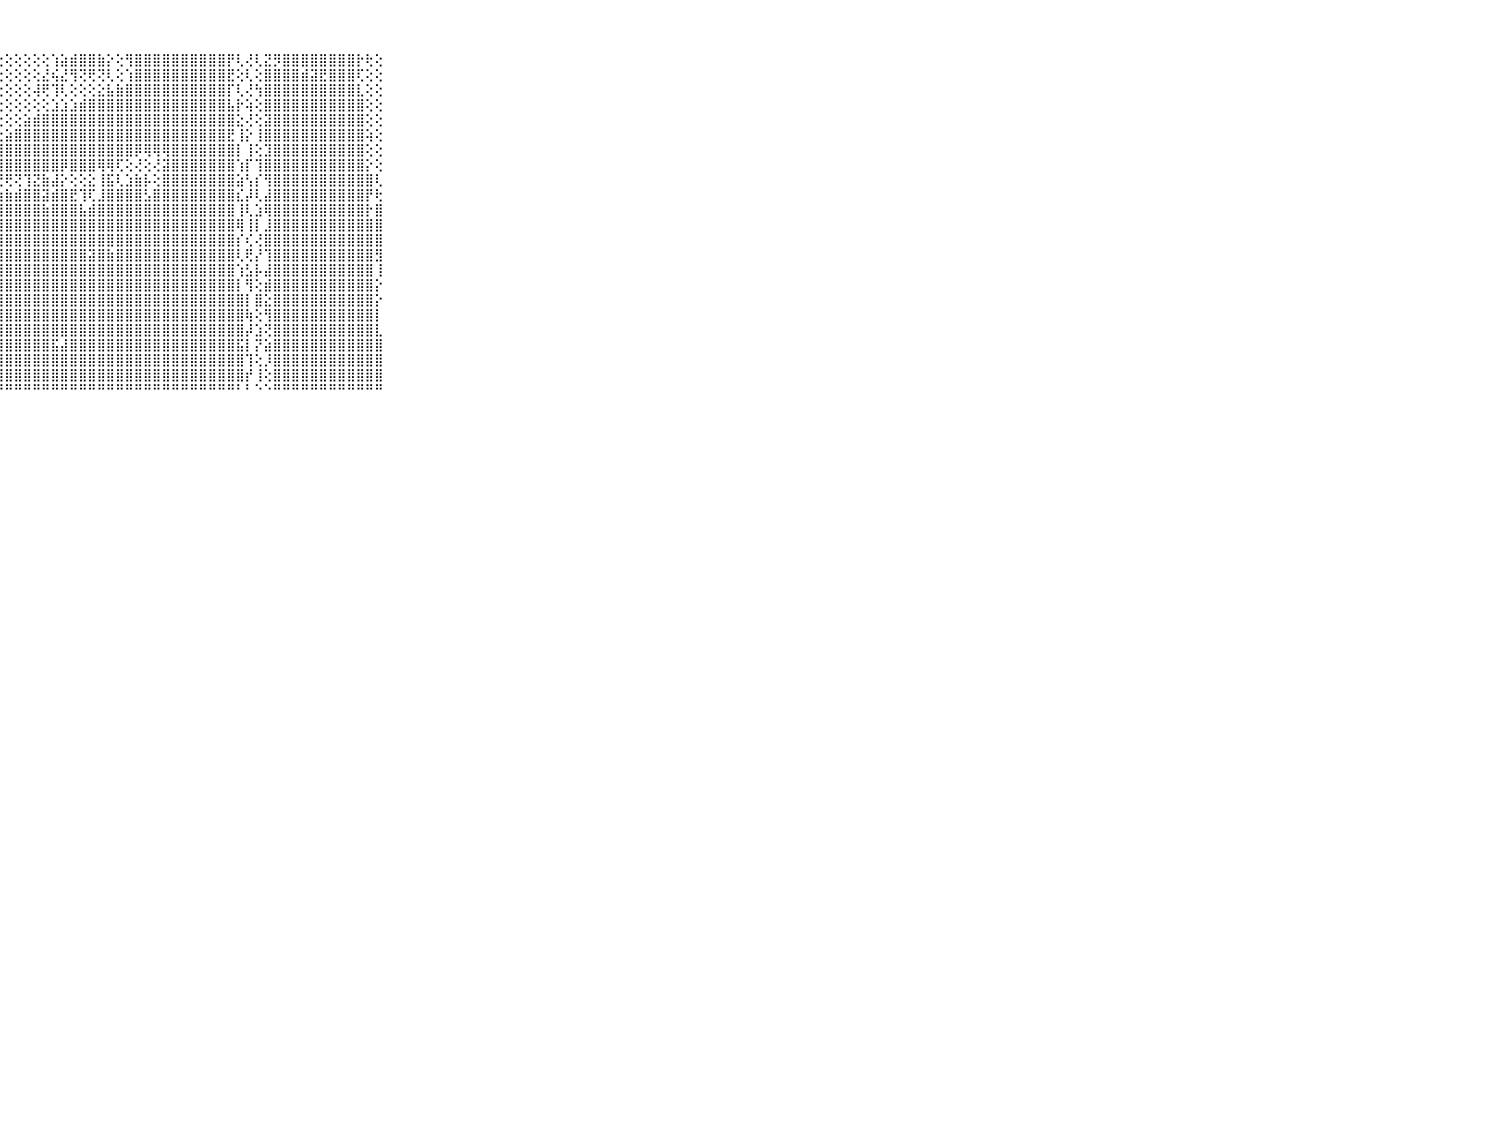

⠀⠀⠀⠀⠀⠀⠀⠀⠀⠀⠀⣿⣿⣿⣿⣿⣿⣿⣿⣿⣿⣿⡿⡿⢇⡕⢕⢕⢕⢕⢕⢕⢕⢱⣵⣾⣿⣿⣷⡕⢕⢻⣿⣿⣿⣿⣿⣿⣿⣿⣿⣿⡟⢇⢜⢇⣝⡻⣿⣿⣿⣿⣿⣿⣿⣿⡗⢗⢕⠀⠀⠀⠀⠀⠀⠀⠀⠀⠀⠀⠀
⠀⠀⠀⠀⠀⠀⠀⠀⠀⠀⠀⣿⣿⣿⣿⣿⣿⣿⣿⣿⣿⣧⢕⢕⣸⢕⢕⢕⢕⢕⢕⢕⣜⢮⣜⢻⢝⢟⢝⢇⢕⢱⣿⣿⣿⣿⣿⣿⣿⣿⣿⣿⣟⢕⢇⢕⣿⣿⣿⣿⣾⣽⣟⣿⣿⣿⢏⢕⢕⠀⠀⠀⠀⠀⠀⠀⠀⠀⠀⠀⠀
⠀⠀⠀⠀⠀⠀⠀⠀⠀⠀⠀⣿⣿⣿⣿⣿⣿⣿⣿⣿⢏⢵⣺⢟⢕⢕⢕⢕⢕⢕⢕⢼⢟⢹⢇⢕⢕⢕⣕⣧⣷⣿⣿⣿⣿⣿⣿⣿⣿⣿⣿⣿⡏⢇⢜⢳⣿⣿⣿⣿⣿⣿⣿⣿⣿⣿⣇⢕⢕⠀⠀⠀⠀⠀⠀⠀⠀⠀⠀⠀⠀
⠀⠀⠀⠀⠀⠀⠀⠀⠀⠀⠀⣿⣿⣿⣿⣿⣿⣿⣿⢟⢟⢝⢕⢕⢕⢕⢕⢕⢕⢕⢕⢕⢕⣱⣱⣱⣾⣿⣿⣿⣿⣿⣿⣿⣿⣿⣿⣿⣿⣿⣿⣿⣧⡗⢵⢕⣿⣿⣿⣿⣿⣿⣿⣿⣿⣿⣿⢕⢕⠀⠀⠀⠀⠀⠀⠀⠀⠀⠀⠀⠀
⠀⠀⠀⠀⠀⠀⠀⠀⠀⠀⠀⣿⣿⣿⣿⣿⣿⣿⡇⢕⢕⢕⢕⢕⢕⢕⢕⢕⢕⢕⣵⣾⣿⣿⣿⣿⣿⣿⣿⣿⣿⣿⣿⣿⣿⣿⣿⣿⣿⣿⣿⣿⣿⣕⢜⢕⣽⣿⣿⣿⣿⣿⣿⣿⣿⣿⣿⢕⢕⠀⠀⠀⠀⠀⠀⠀⠀⠀⠀⠀⠀
⠀⠀⠀⠀⠀⠀⠀⠀⠀⠀⠀⣿⣿⣿⣿⣿⣿⣿⢕⢕⢕⢕⢕⢕⢕⢕⢕⢕⣵⣿⣿⣿⣿⣿⣿⣿⣿⣿⣿⣿⣿⣿⣿⣿⣿⣿⣿⣿⣿⣿⣿⣿⣟⢸⡕⢸⣿⣿⣿⣿⣿⣿⣿⣿⣿⣿⣿⢵⢕⠀⠀⠀⠀⠀⠀⠀⠀⠀⠀⠀⠀
⠀⠀⠀⠀⠀⠀⠀⠀⠀⠀⠀⣿⣿⣿⣿⣿⣿⣿⡇⢕⢕⢕⢕⢕⢕⢕⢱⣿⣿⣿⣿⣿⣿⣿⣿⣿⣿⣿⣿⣿⣿⣿⡿⢿⢿⢿⣿⣿⣿⣿⣿⣿⣿⡇⢸⢕⣹⣿⣿⣿⣿⣿⣿⣿⣿⣿⣿⢕⢕⠀⠀⠀⠀⠀⠀⠀⠀⠀⠀⠀⠀
⠀⠀⠀⠀⠀⠀⠀⠀⠀⠀⠀⣿⣿⣿⣿⣿⣿⣿⡕⢕⢕⢕⢕⢕⢕⢱⣿⣿⣿⣿⣿⣿⣿⣿⡿⣿⣿⣿⢿⢿⢏⢕⢜⢕⢜⣽⣿⣿⣿⣿⣿⣿⣿⢱⡏⢹⣿⣿⣿⣿⣿⣿⣿⣿⣿⣿⣿⡕⢕⠀⠀⠀⠀⠀⠀⠀⠀⠀⠀⠀⠀
⠀⠀⠀⠀⠀⠀⠀⠀⠀⠀⠀⣿⣿⣿⣿⣿⣿⣿⡇⢕⢕⢕⢕⢕⢕⢕⢟⢟⢟⢝⢹⣝⣷⣼⡕⢕⢕⣕⢸⣯⢇⣱⣷⡧⢕⣿⣿⣿⣿⣿⣿⣿⣿⣵⢣⡎⢻⣿⣿⣿⣿⣿⣿⣿⣿⣿⣿⣿⢇⠀⠀⠀⠀⠀⠀⠀⠀⠀⠀⠀⠀
⠀⠀⠀⠀⠀⠀⠀⠀⠀⠀⠀⣿⣿⣿⣿⣿⣿⣿⣧⢕⢕⣕⡕⢕⢕⢕⣵⣵⣷⣾⣿⣿⣽⣾⣿⣟⢹⢏⣸⣿⣿⣿⣿⣣⣿⣿⣿⣿⣿⣿⣿⣿⣿⣎⡼⢇⣼⣿⣿⣿⣿⣿⣿⣿⣿⣿⣿⡟⢗⠀⠀⠀⠀⠀⠀⠀⠀⠀⠀⠀⠀
⠀⠀⠀⠀⠀⠀⠀⠀⠀⠀⠀⣿⣿⣿⣿⣿⣿⣿⣿⣷⣿⣿⣿⣷⣿⣷⣿⣿⣿⣿⣿⣿⣷⣿⣿⣿⣧⣾⣿⣿⣿⣿⣿⣿⣿⣿⣿⣿⣿⣿⣿⣿⣿⢸⢇⣱⢿⣿⣿⣿⣿⣿⣿⣿⣿⣿⣿⡗⣿⠀⠀⠀⠀⠀⠀⠀⠀⠀⠀⠀⠀
⠀⠀⠀⠀⠀⠀⠀⠀⠀⠀⠀⣿⣿⣿⣿⣿⣿⣿⣿⣿⣿⣿⣿⣞⣿⣿⣿⣿⣿⣿⣿⣿⣿⣿⣿⣿⣿⣿⣿⣿⣿⣿⣿⣿⣿⣿⣿⣿⣿⣿⣿⣿⣿⢿⢸⡇⣸⣿⣿⣿⣿⣿⣿⣿⣿⣿⣿⣿⣿⠀⠀⠀⠀⠀⠀⠀⠀⠀⠀⠀⠀
⠀⠀⠀⠀⠀⠀⠀⠀⠀⠀⠀⣿⣿⣿⣿⣿⣿⣿⣿⣿⣿⣟⢿⣿⣿⣿⣿⣿⣿⣿⣿⣿⣿⣿⣿⣿⣿⣿⣿⣿⣿⣿⣿⣿⣿⣿⣿⣿⣿⣿⣿⣿⣿⡎⢎⢜⣿⣿⣿⣿⣿⣿⣿⣿⣿⣿⣿⣿⣿⠀⠀⠀⠀⠀⠀⠀⠀⠀⠀⠀⠀
⠀⠀⠀⠀⠀⠀⠀⠀⠀⠀⠀⣿⣿⣿⣿⣿⣿⣿⣿⣿⣿⣷⣿⣿⣿⣿⣿⣿⣿⣿⣿⣿⣿⣿⣿⣿⣿⣽⣿⣷⣿⣿⣿⣿⣿⣿⣿⣿⣿⣿⣿⣿⣿⢇⢟⡜⢹⣿⣿⣿⣿⣿⣿⣿⣿⣿⣿⣿⣻⠀⠀⠀⠀⠀⠀⠀⠀⠀⠀⠀⠀
⠀⠀⠀⠀⠀⠀⠀⠀⠀⠀⠀⣿⣿⣿⣿⣿⣿⣿⣿⣿⣿⣏⢿⣿⣿⣿⣿⣿⣿⣿⣿⣿⣿⣿⣿⣿⣿⣿⣿⣿⣿⣿⣿⣿⣿⣿⣿⣿⣿⣿⣿⣿⣿⢱⣣⡧⣼⣿⣿⣿⣿⣿⣿⣿⣿⣿⣿⣿⢸⠀⠀⠀⠀⠀⠀⠀⠀⠀⠀⠀⠀
⠀⠀⠀⠀⠀⠀⠀⠀⠀⠀⠀⣿⣿⣿⣿⣿⣿⣿⣿⣿⣿⣿⣮⡻⣿⣿⣿⣿⣿⣿⣿⣿⣿⣿⣿⣿⣿⣿⣿⣿⣿⣿⣿⣿⣿⣿⣿⣿⣿⣿⣿⣿⣿⡇⢻⢕⣾⣿⣿⣿⣿⣿⣿⣿⣿⣿⣿⣿⡕⠀⠀⠀⠀⠀⠀⠀⠀⠀⠀⠀⠀
⠀⠀⠀⠀⠀⠀⠀⠀⠀⠀⠀⣿⣿⣿⣿⣿⣿⣿⣿⣿⣿⣿⣿⣷⣜⢿⣿⣿⣿⣿⣿⣿⣿⣿⣿⣿⣿⣿⣿⣿⣿⣿⣿⣿⣿⣿⣿⣿⣿⣿⣿⣿⣿⣿⡇⣿⣕⣿⣿⣿⣿⣿⣿⣿⣿⣿⣿⣿⡕⠀⠀⠀⠀⠀⠀⠀⠀⠀⠀⠀⠀
⠀⠀⠀⠀⠀⠀⠀⠀⠀⠀⠀⣿⣿⣿⣿⣿⣿⣿⣿⣿⣿⣿⣿⣿⣿⣿⣿⣿⣿⣿⣿⣿⣿⣿⣿⣿⣿⣿⣿⣿⣿⣿⣿⣿⣿⣿⣿⣿⣿⣿⣿⣿⣿⣿⢷⢕⢻⣿⣿⣿⣿⣿⣿⣿⣿⣿⣿⣿⡇⠀⠀⠀⠀⠀⠀⠀⠀⠀⠀⠀⠀
⠀⠀⠀⠀⠀⠀⠀⠀⠀⠀⠀⣿⣿⣿⣿⣿⣿⣿⣿⣿⣿⣿⣿⣿⣿⣿⣿⣿⣿⣿⣿⣿⣿⣿⣿⣿⣿⣿⣿⣿⣿⣿⣿⣿⣿⣿⣿⣿⣿⣿⣿⣿⣿⣿⡼⣱⢝⣿⣿⣿⣿⣿⣿⣿⣿⣿⣿⣿⣇⠀⠀⠀⠀⠀⠀⠀⠀⠀⠀⠀⠀
⠀⠀⠀⠀⠀⠀⠀⠀⠀⠀⠀⣿⣿⣿⣿⣿⣿⣿⣿⣿⣿⣿⣿⣿⣿⣿⣿⣿⣿⣿⣿⣿⣿⣯⣼⣿⣿⣿⣿⣿⣿⣿⣿⣿⣿⣿⣿⣿⣿⣿⣿⣿⣿⣯⡇⡝⣵⣿⣿⣿⣿⣿⣿⣿⣿⣿⣿⣿⣿⠀⠀⠀⠀⠀⠀⠀⠀⠀⠀⠀⠀
⠀⠀⠀⠀⠀⠀⠀⠀⠀⠀⠀⣿⣿⣿⣿⣿⣿⣿⣿⣿⣿⣿⣿⣿⣿⣿⣿⣿⣿⣿⣿⣿⣿⣿⣿⣿⣿⣿⣿⣿⣿⣿⣿⣿⣿⣿⣿⣿⣿⣿⣿⣿⣿⣿⢹⢕⡸⣿⣿⣿⣿⣿⣿⣿⣿⣿⣿⣿⣿⠀⠀⠀⠀⠀⠀⠀⠀⠀⠀⠀⠀
⠀⠀⠀⠀⠀⠀⠀⠀⠀⠀⠀⣿⣿⣿⣿⣿⣿⣿⣿⣿⣿⣿⣿⣿⣿⣿⣿⣿⣿⣿⣿⣿⣿⣿⣿⣿⣿⣿⣿⣿⣿⣿⣿⣿⣿⣿⣿⣿⣿⣿⣿⣿⣿⣿⡞⢸⢕⣿⣿⣿⣿⣿⣿⣿⣿⣿⣿⣿⣿⠀⠀⠀⠀⠀⠀⠀⠀⠀⠀⠀⠀
⠀⠀⠀⠀⠀⠀⠀⠀⠀⠀⠀⠛⠛⠛⠛⠛⠛⠛⠛⠛⠛⠛⠛⠛⠛⠛⠛⠛⠛⠛⠛⠛⠛⠛⠛⠛⠛⠛⠛⠛⠛⠛⠛⠛⠛⠛⠛⠛⠛⠛⠛⠛⠛⠃⠃⠑⠑⠛⠛⠛⠛⠛⠛⠛⠛⠛⠛⠛⠛⠀⠀⠀⠀⠀⠀⠀⠀⠀⠀⠀⠀